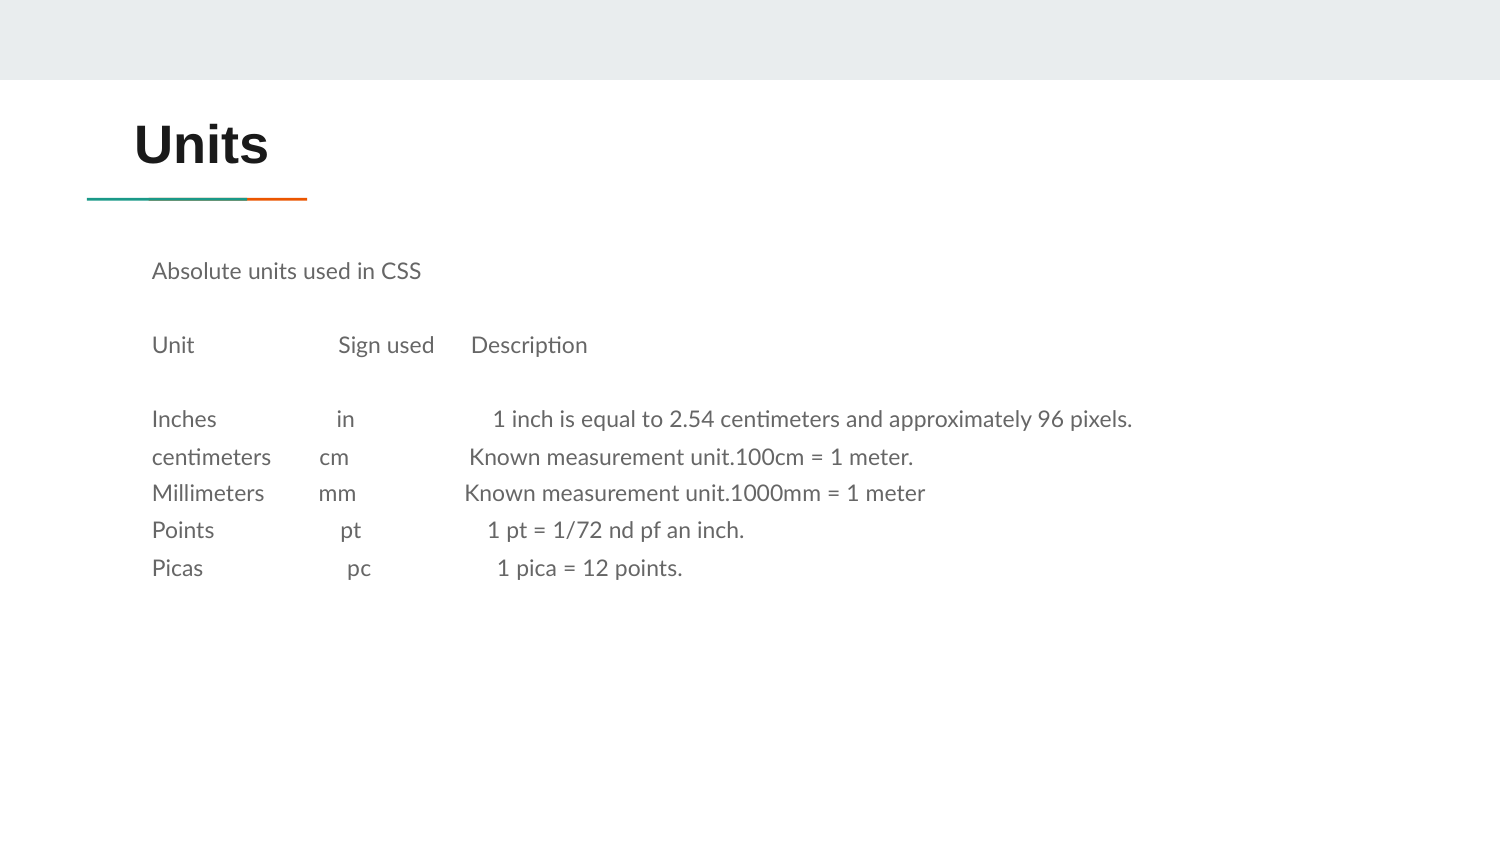

# Units
Absolute units used in CSS

Unit                        Sign used      Description

Inches                    in                       1 inch is equal to 2.54 centimeters and approximately 96 pixels.
centimeters        cm                    Known measurement unit.100cm = 1 meter.
Millimeters         mm                  Known measurement unit.1000mm = 1 meter
Points                     pt                     1 pt = 1/72 nd pf an inch.
Picas                        pc                     1 pica = 12 points.